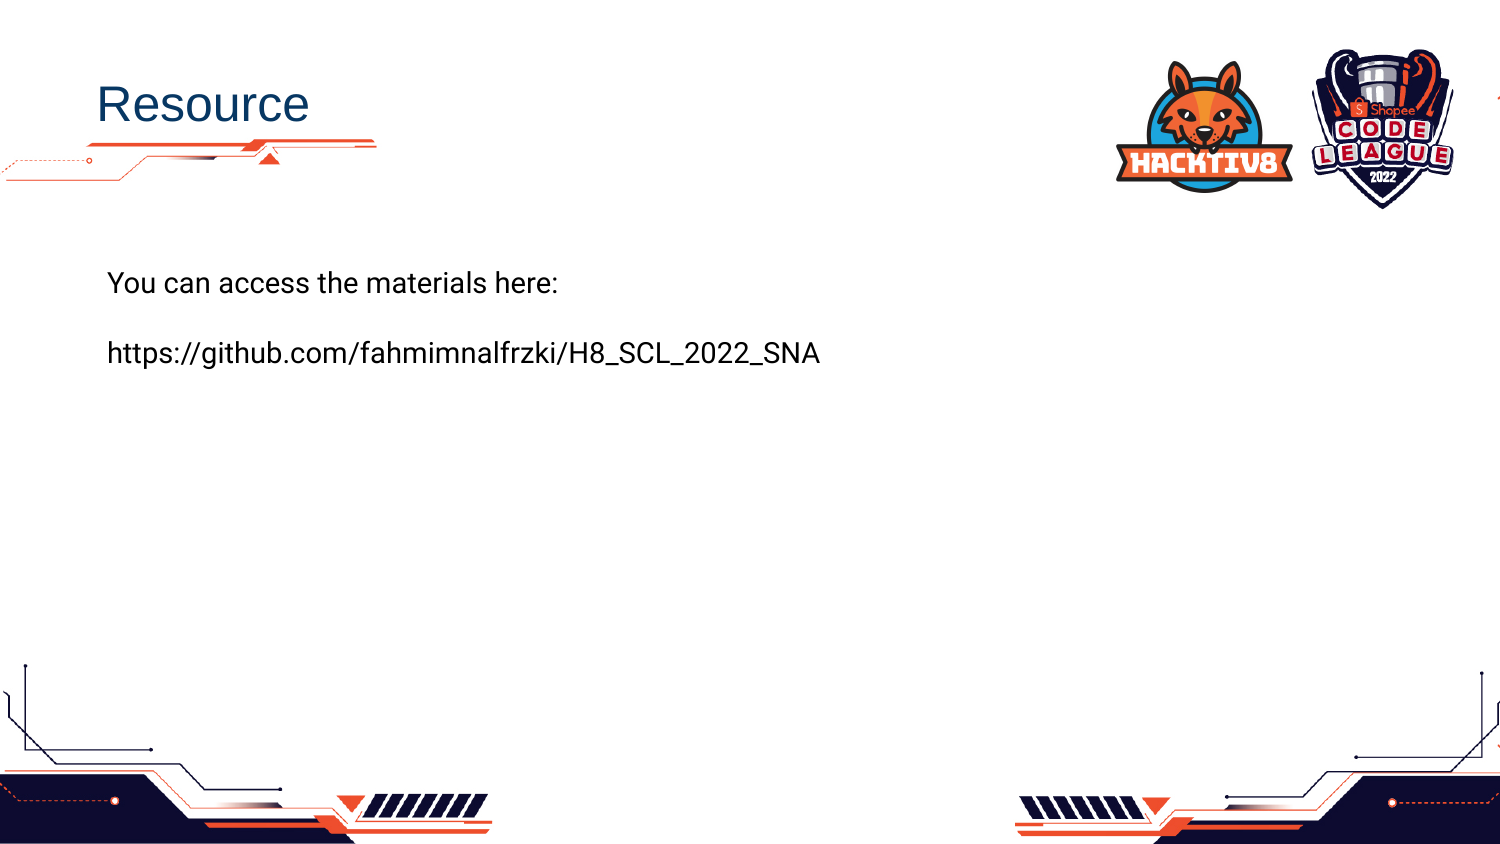

Resource
You can access the materials here:

https://github.com/fahmimnalfrzki/H8_SCL_2022_SNA